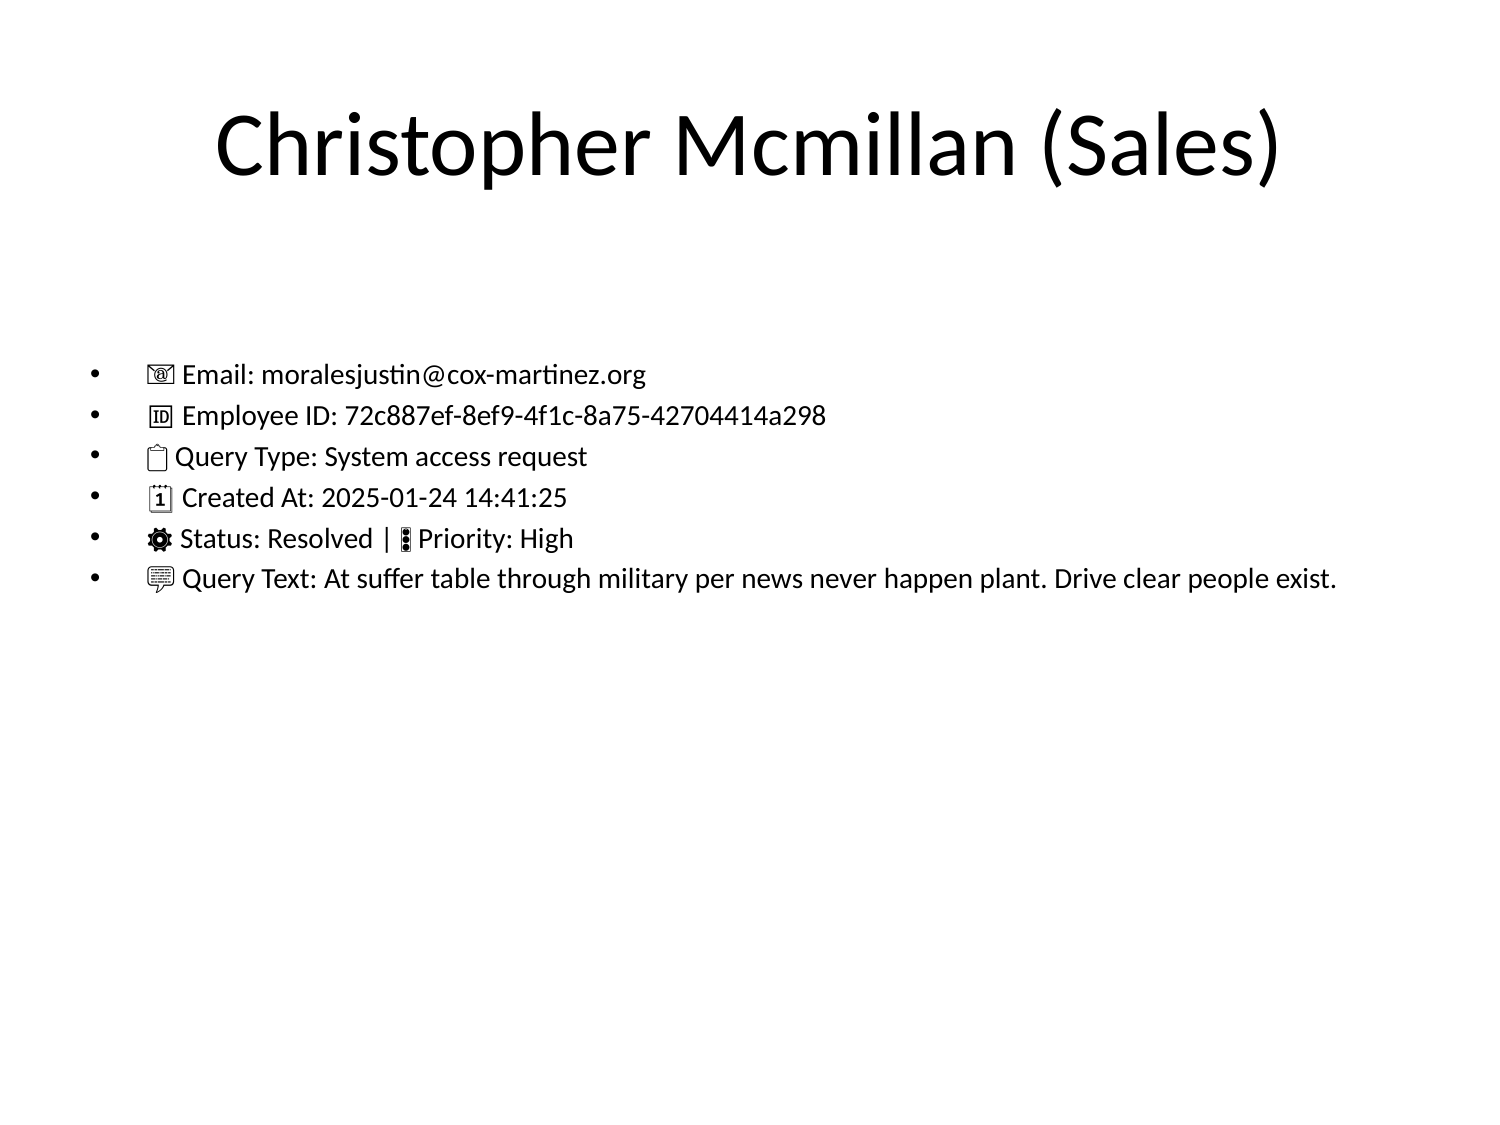

# Christopher Mcmillan (Sales)

📧 Email: moralesjustin@cox-martinez.org
🆔 Employee ID: 72c887ef-8ef9-4f1c-8a75-42704414a298
📋 Query Type: System access request
🗓 Created At: 2025-01-24 14:41:25
⚙ Status: Resolved | 🚦 Priority: High
💬 Query Text: At suffer table through military per news never happen plant. Drive clear people exist.